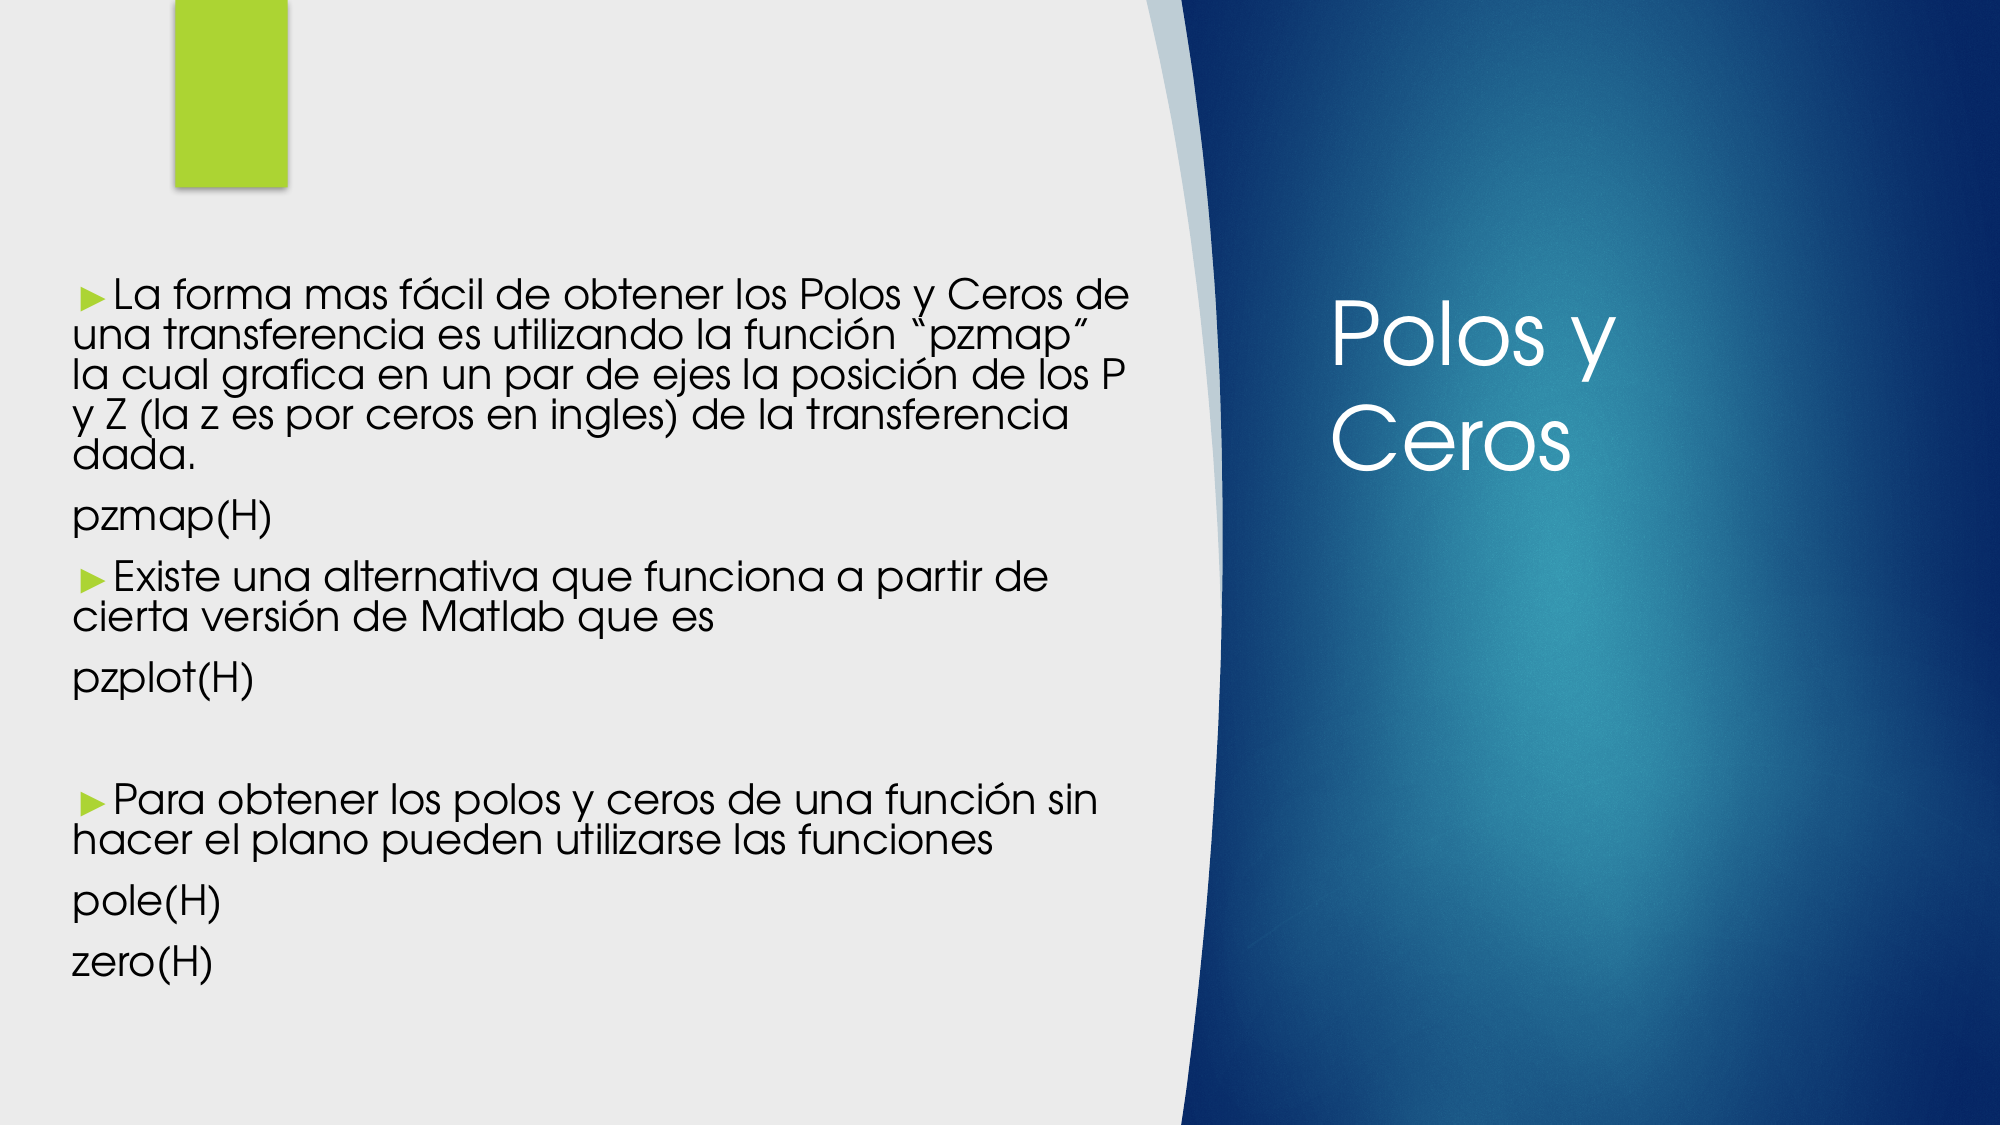

La forma mas fácil de obtener los Polos y Ceros de una transferencia es utilizando la función “pzmap” la cual grafica en un par de ejes la posición de los P y Z (la z es por ceros en ingles) de la transferencia dada.
pzmap(H)
Existe una alternativa que funciona a partir de cierta versión de Matlab que es
pzplot(H)

Para obtener los polos y ceros de una función sin hacer el plano pueden utilizarse las funciones
pole(H)
zero(H)
# Polos y Ceros